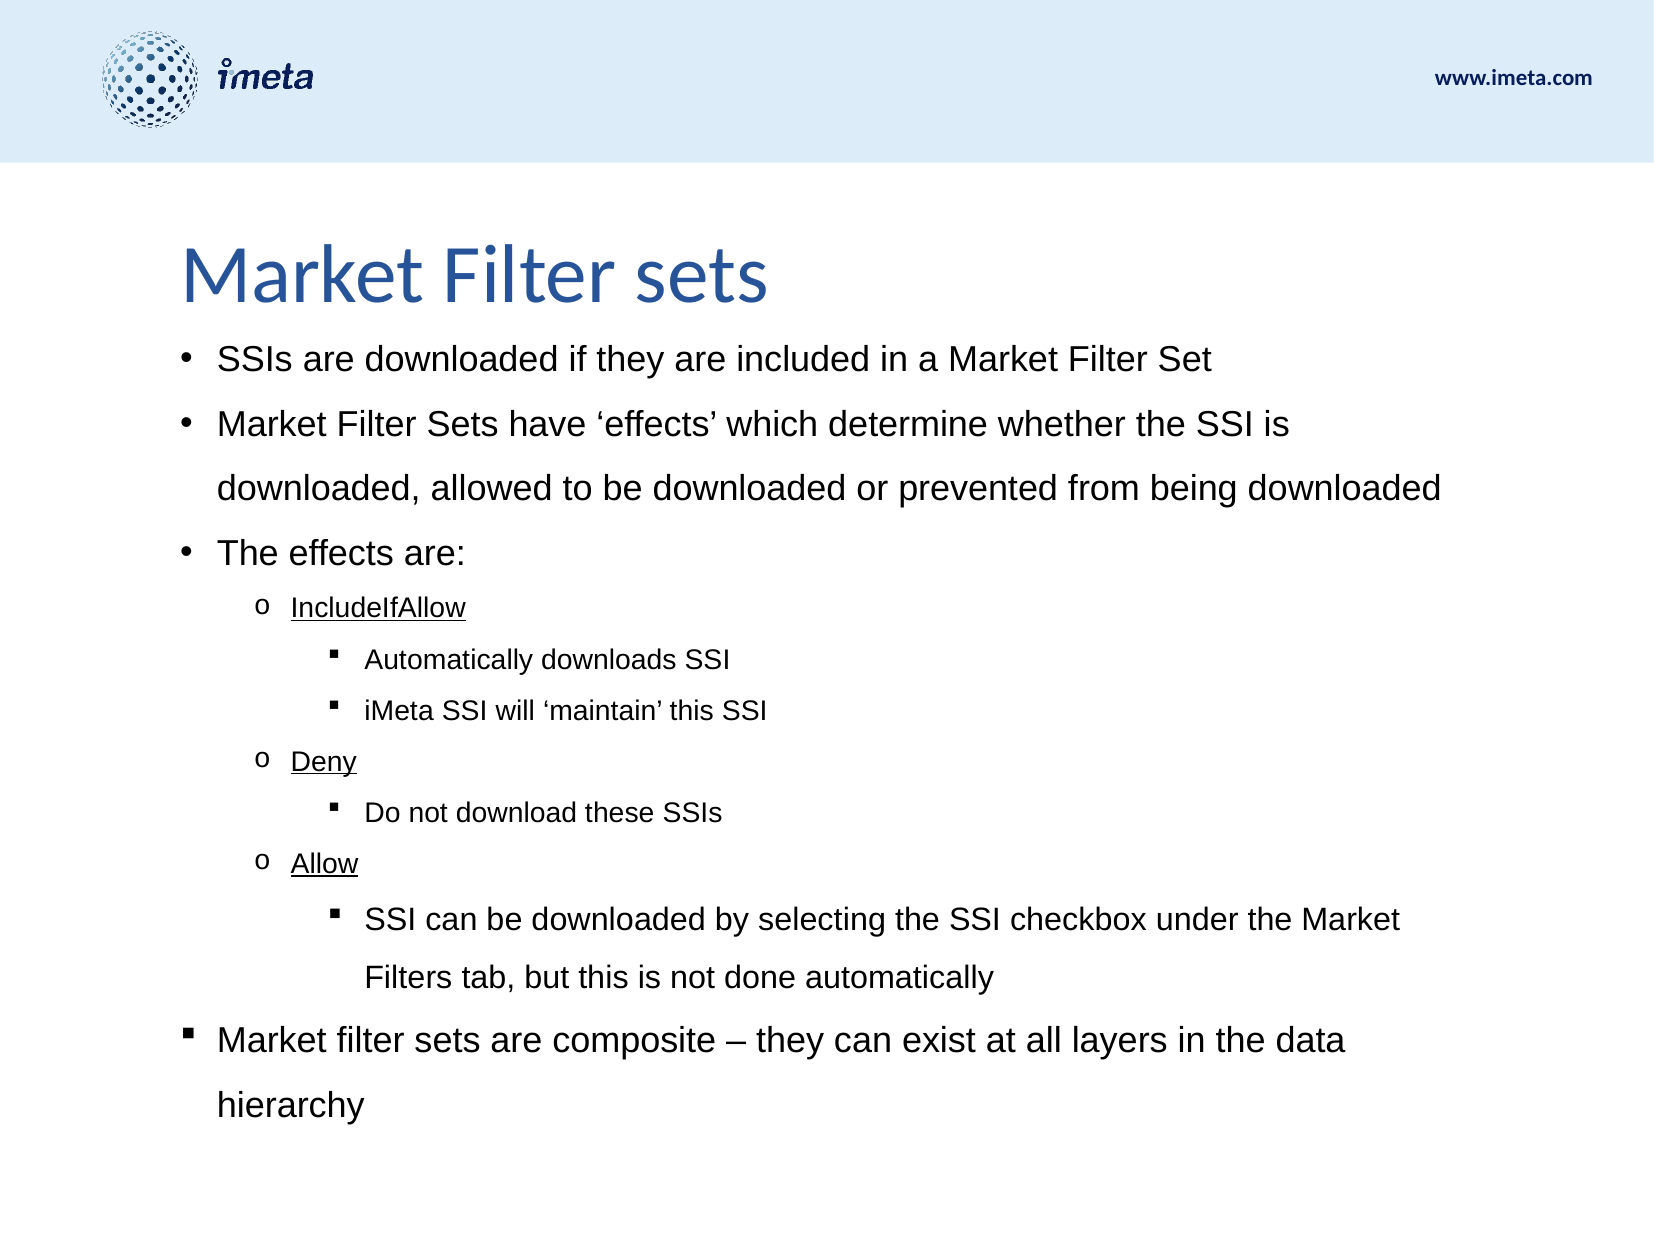

# Market Filter sets
SSIs are downloaded if they are included in a Market Filter Set
Market Filter Sets have ‘effects’ which determine whether the SSI is downloaded, allowed to be downloaded or prevented from being downloaded
The effects are:
IncludeIfAllow
Automatically downloads SSI
iMeta SSI will ‘maintain’ this SSI
Deny
Do not download these SSIs
Allow
SSI can be downloaded by selecting the SSI checkbox under the Market Filters tab, but this is not done automatically
Market filter sets are composite – they can exist at all layers in the data hierarchy